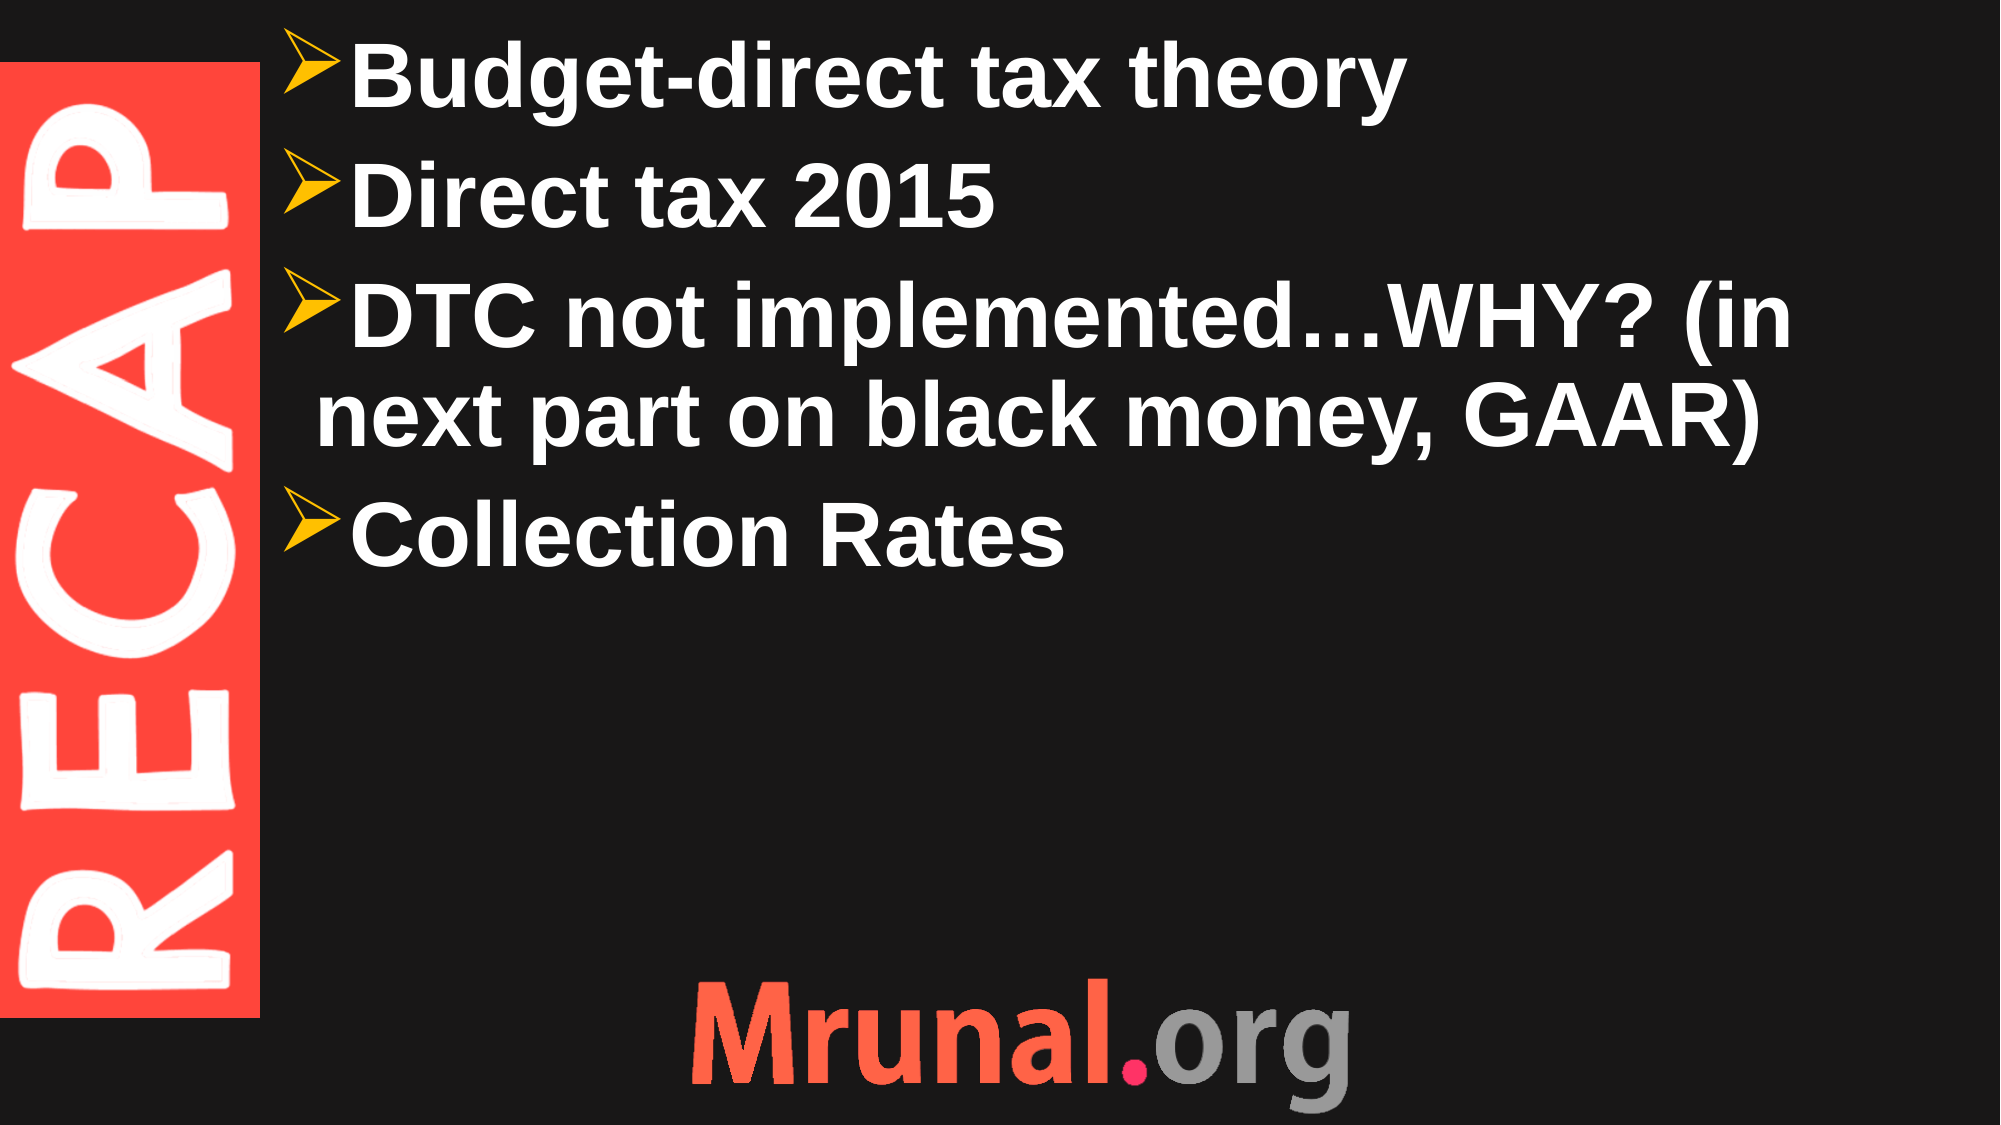

Budget-direct tax theory
Direct tax 2015
DTC not implemented…WHY? (in next part on black money, GAAR)
Collection Rates